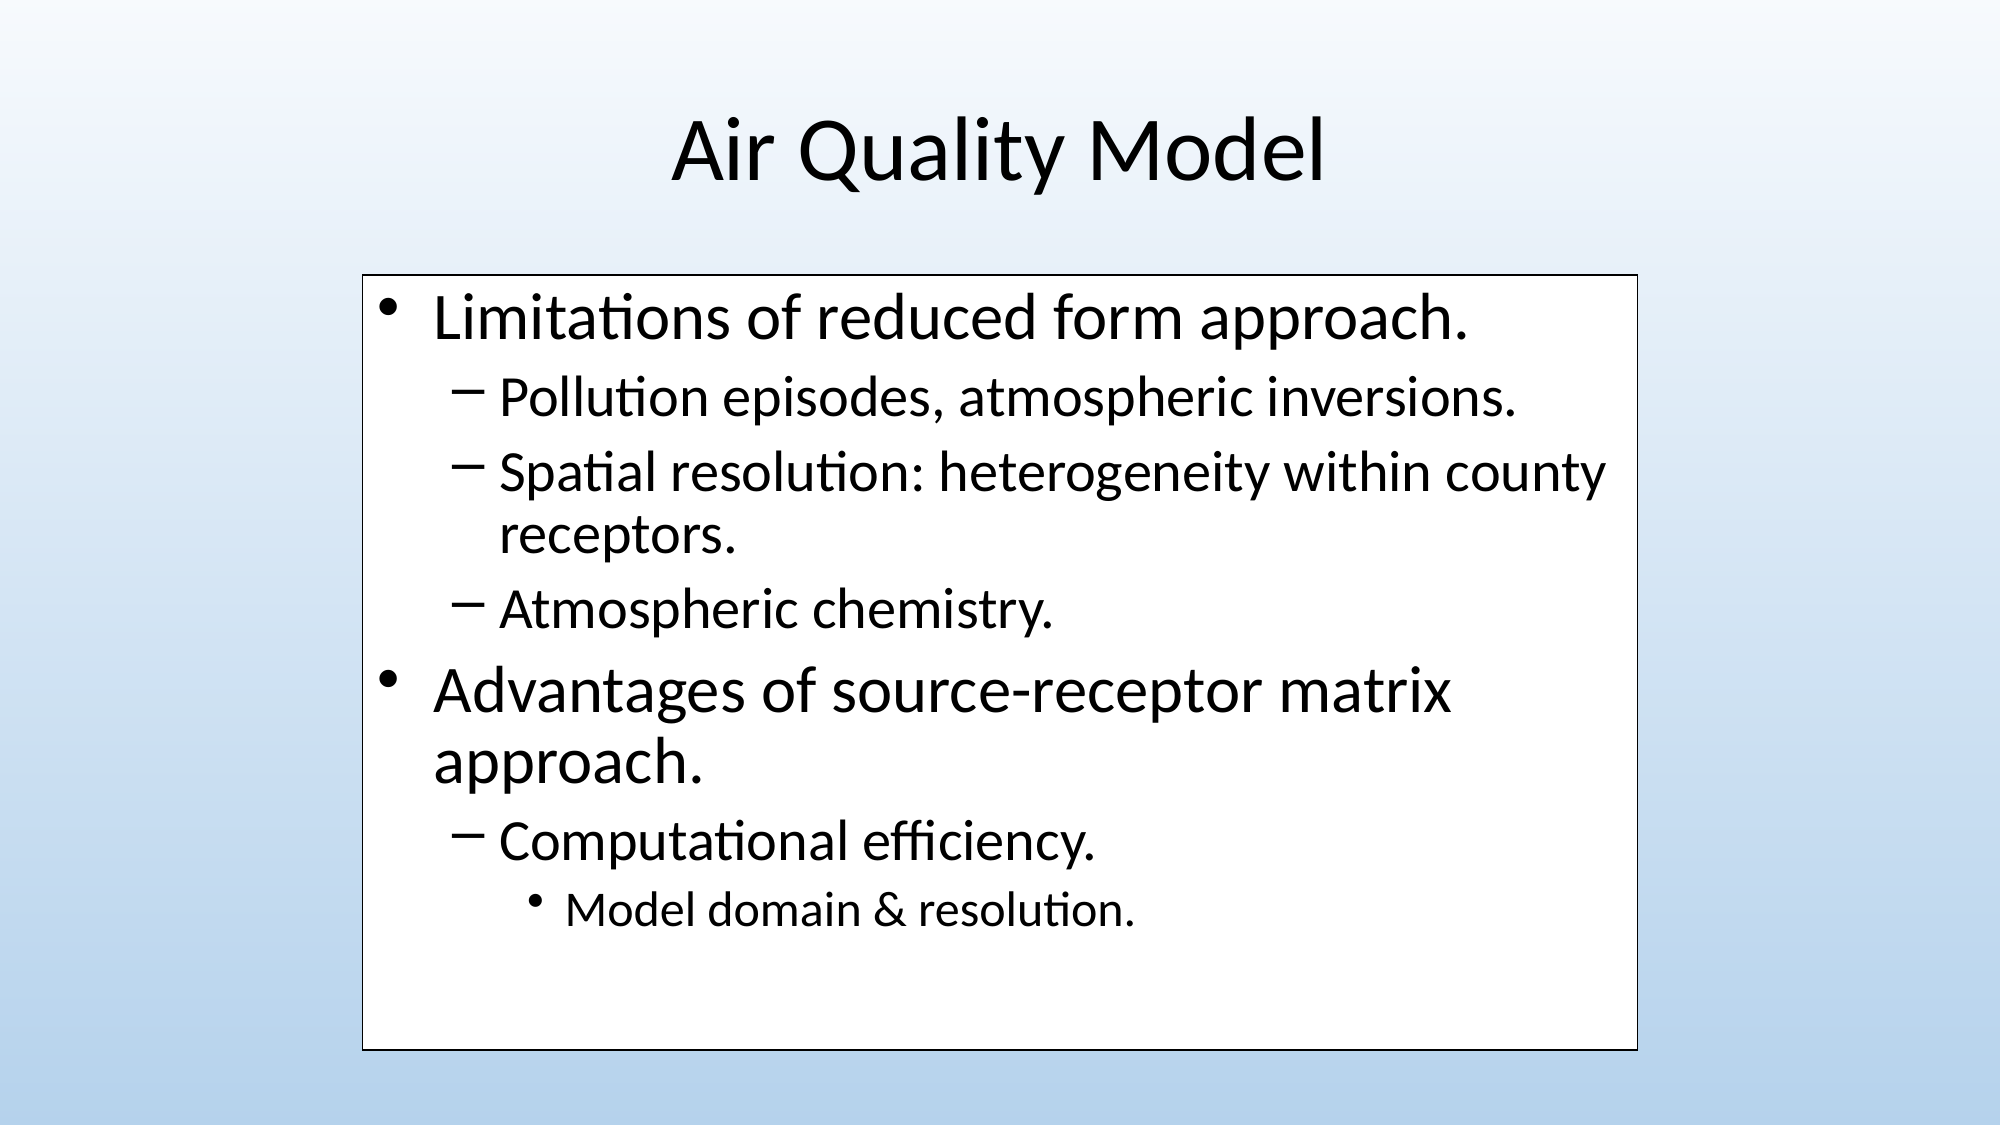

Air Quality Model
Limitations of reduced form approach.
Pollution episodes, atmospheric inversions.
Spatial resolution: heterogeneity within county receptors.
Atmospheric chemistry.
Advantages of source-receptor matrix approach.
Computational efficiency.
Model domain & resolution.